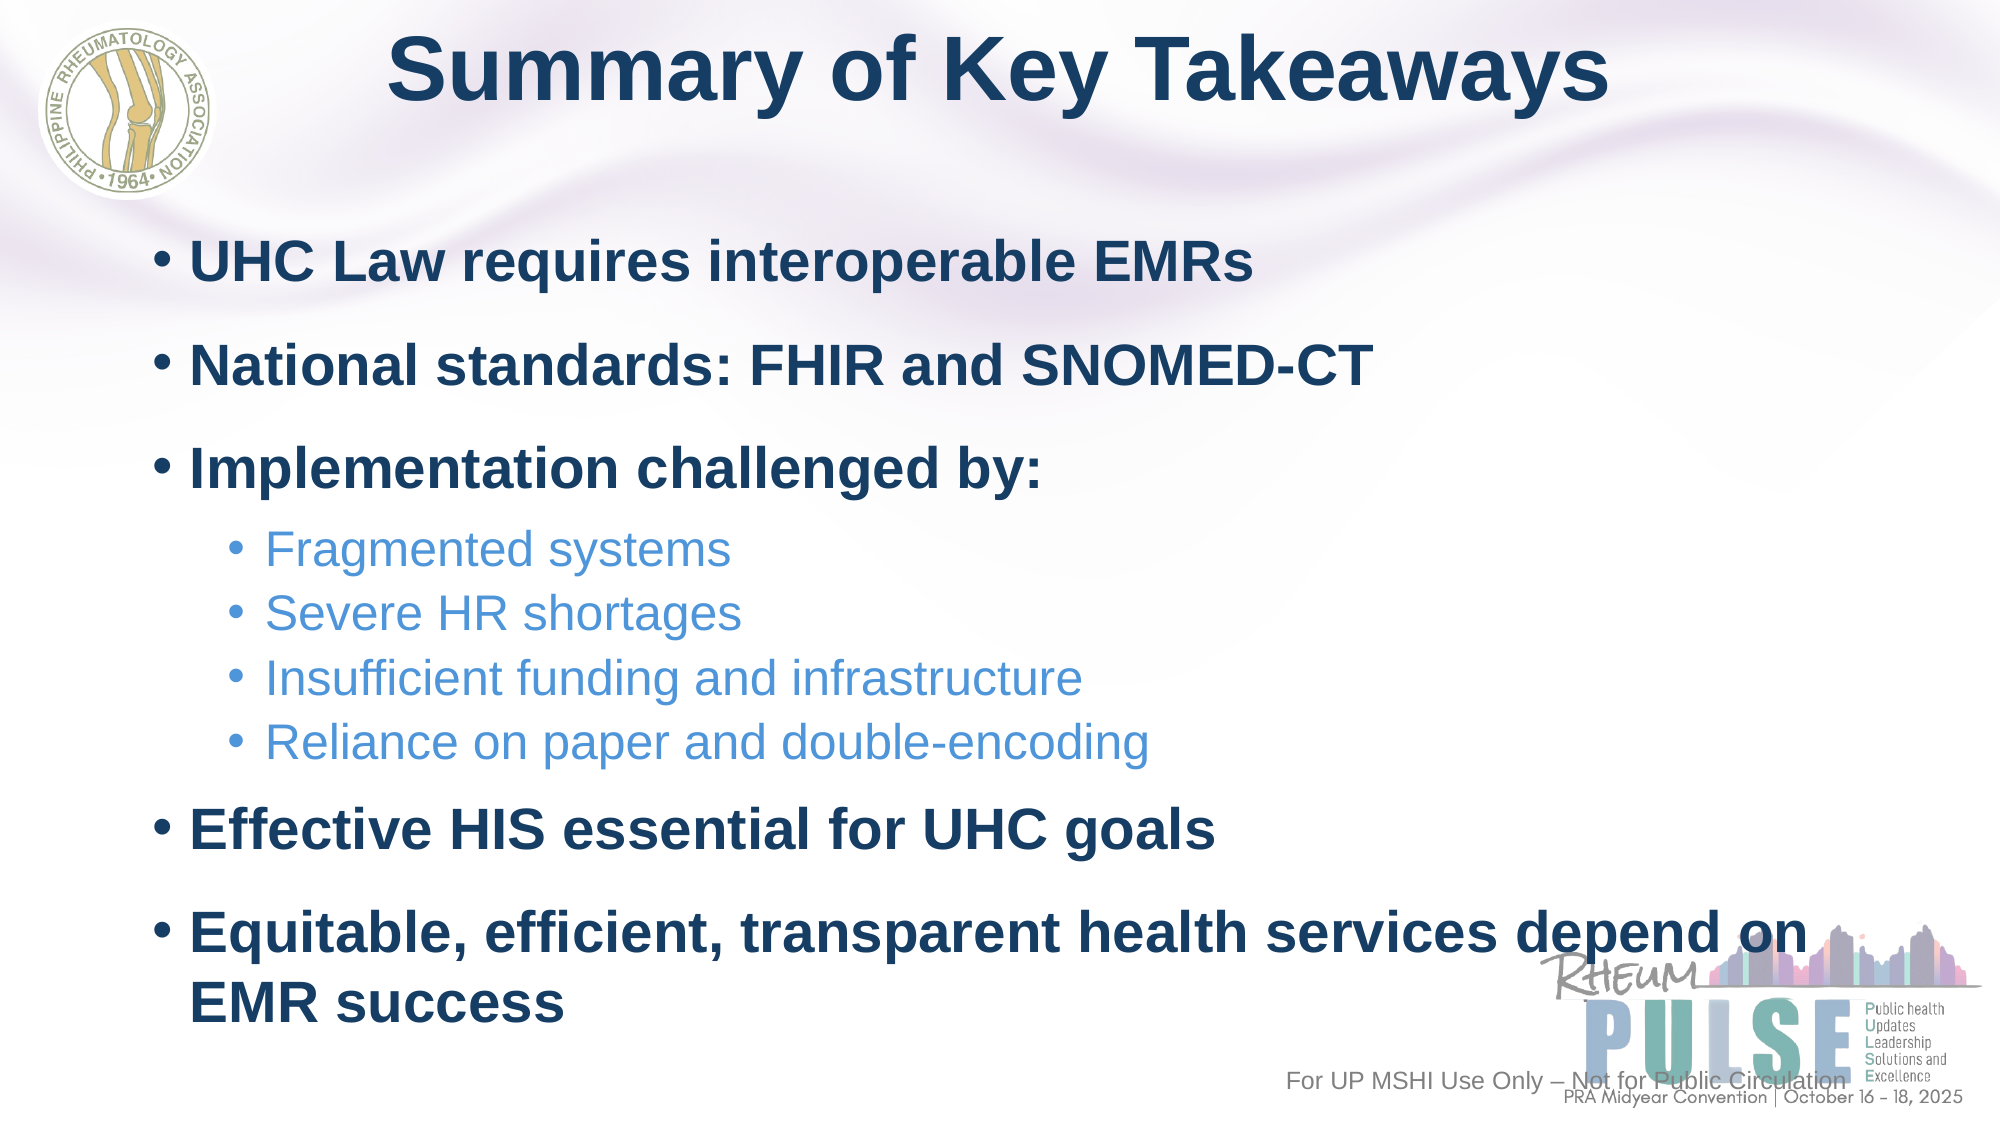

# Summary of Key Takeaways
UHC Law requires interoperable EMRs
National standards: FHIR and SNOMED-CT
Implementation challenged by:
Fragmented systems
Severe HR shortages
Insufficient funding and infrastructure
Reliance on paper and double-encoding
Effective HIS essential for UHC goals
Equitable, efficient, transparent health services depend on EMR success